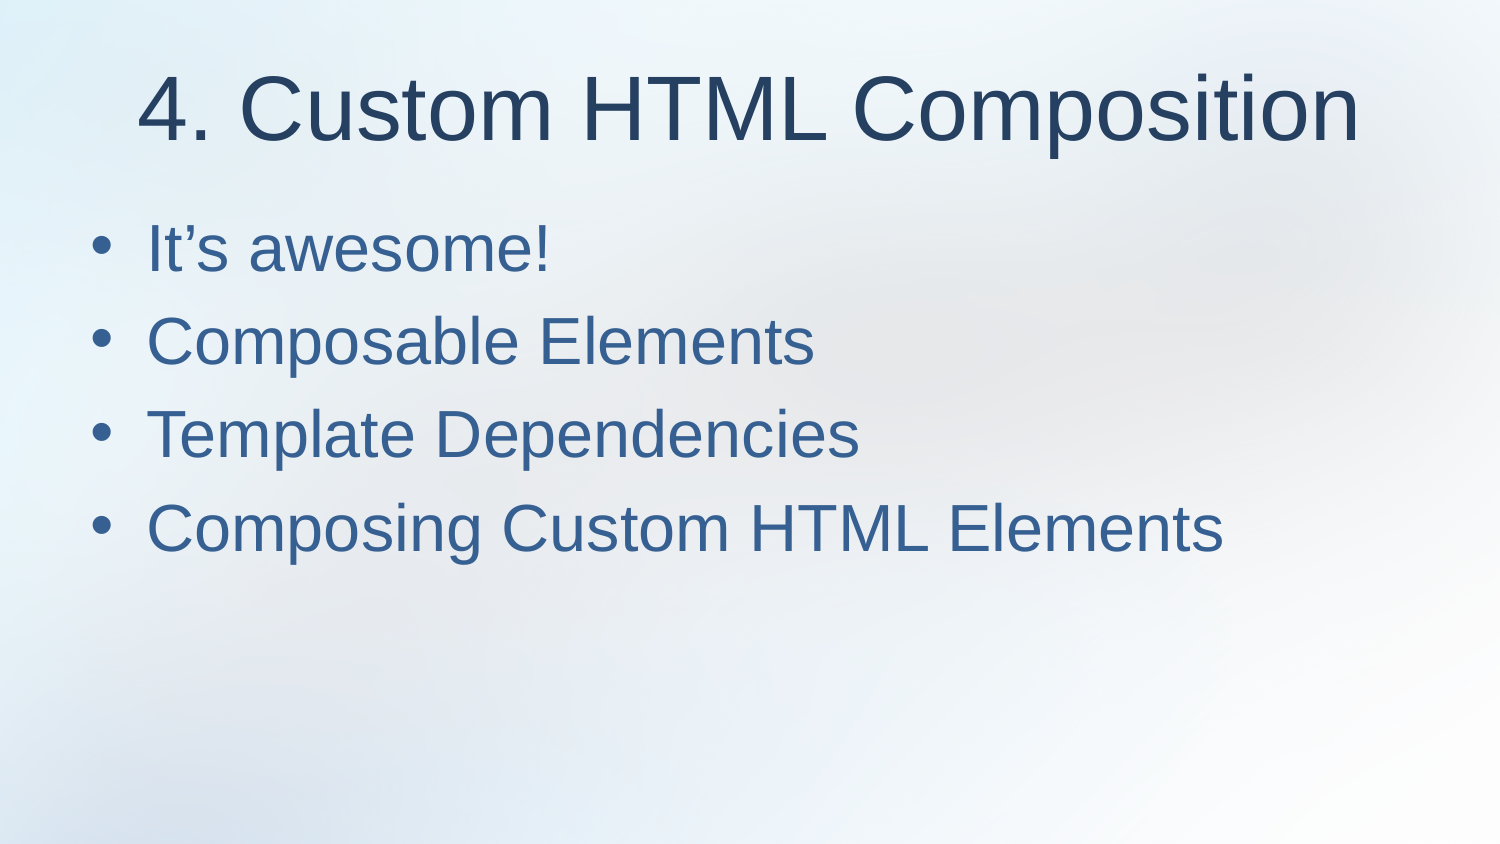

# 4. Custom HTML Composition
It’s awesome!
Composable Elements
Template Dependencies
Composing Custom HTML Elements